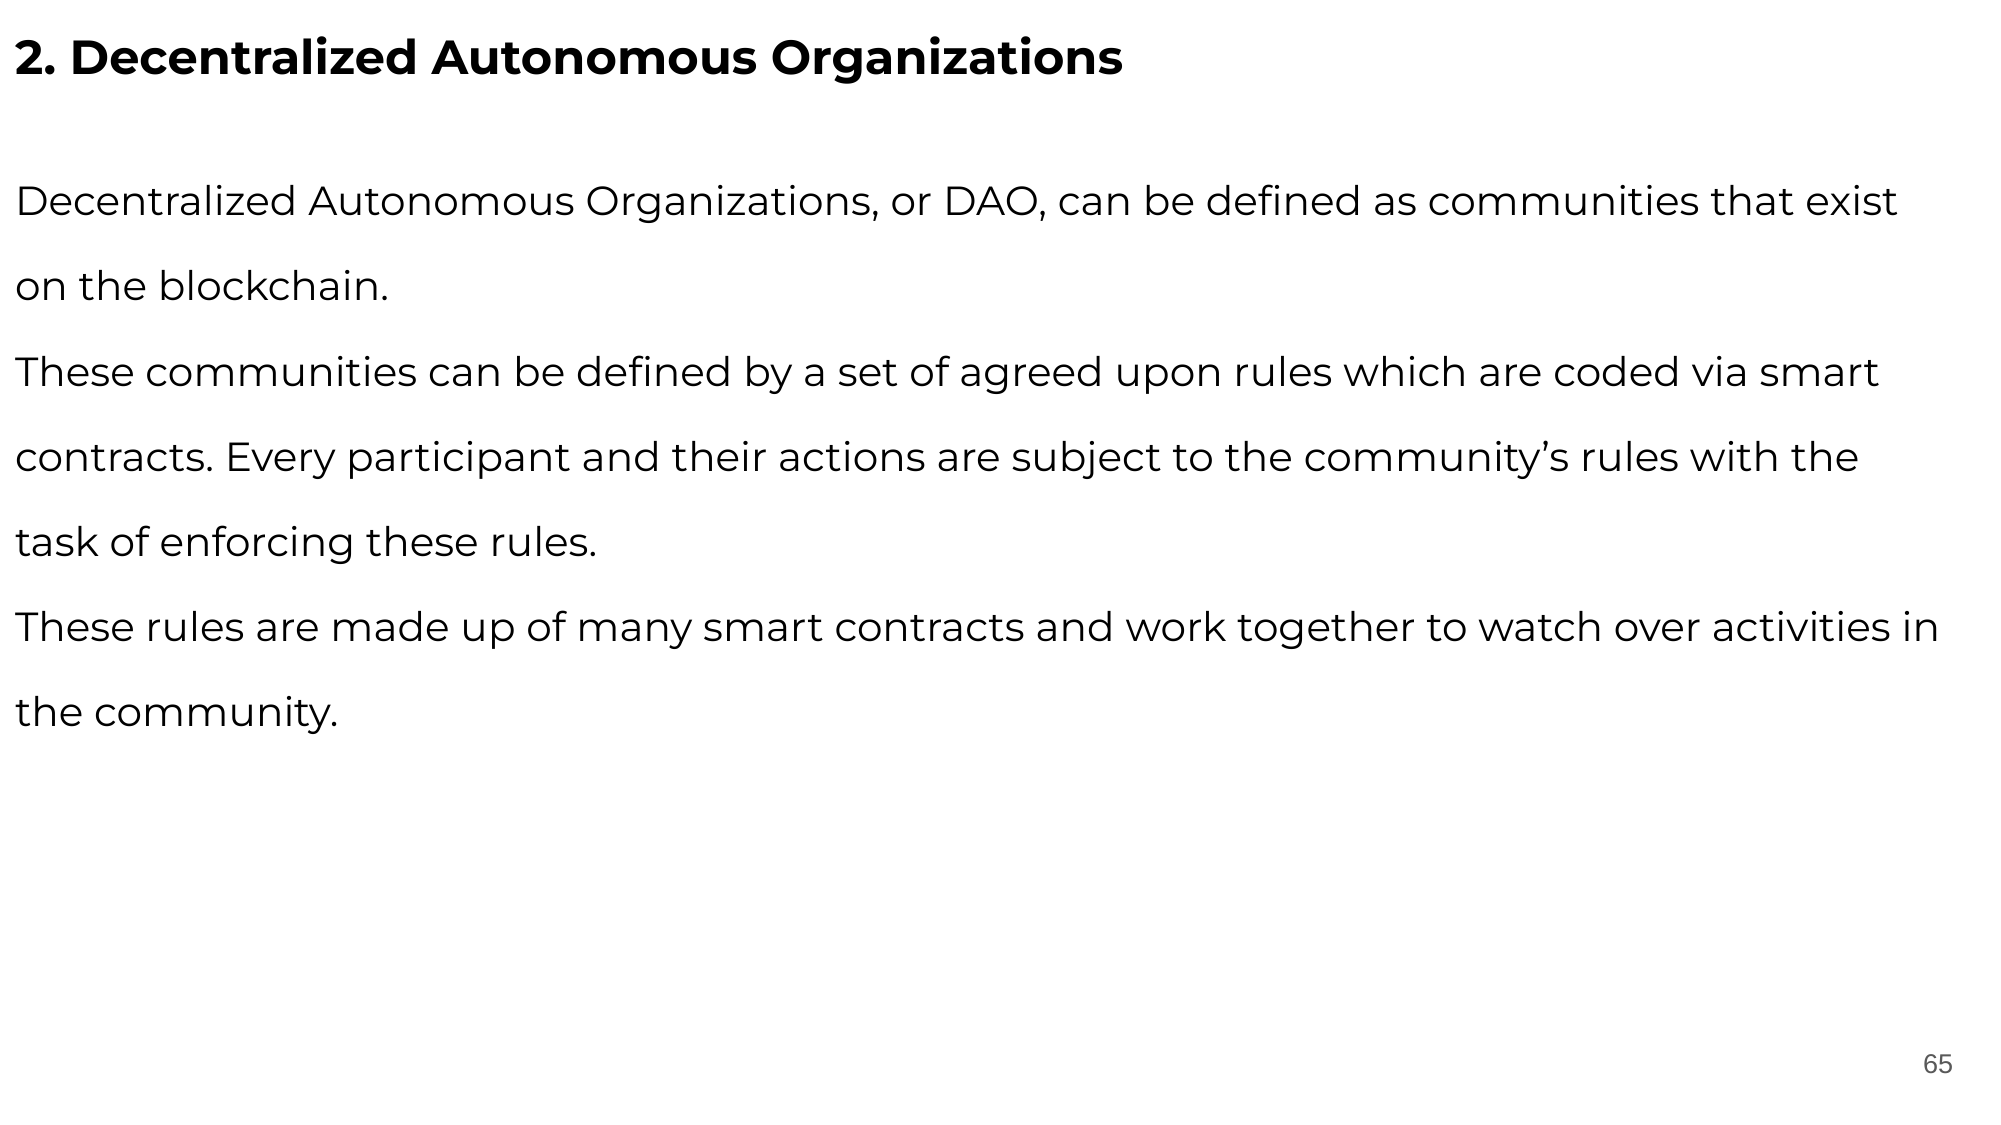

2. Decentralized Autonomous Organizations

Decentralized Autonomous Organizations, or DAO, can be defined as communities that exist on the blockchain.
These communities can be defined by a set of agreed upon rules which are coded via smart contracts. Every participant and their actions are subject to the community’s rules with the task of enforcing these rules.
These rules are made up of many smart contracts and work together to watch over activities in the community.

65